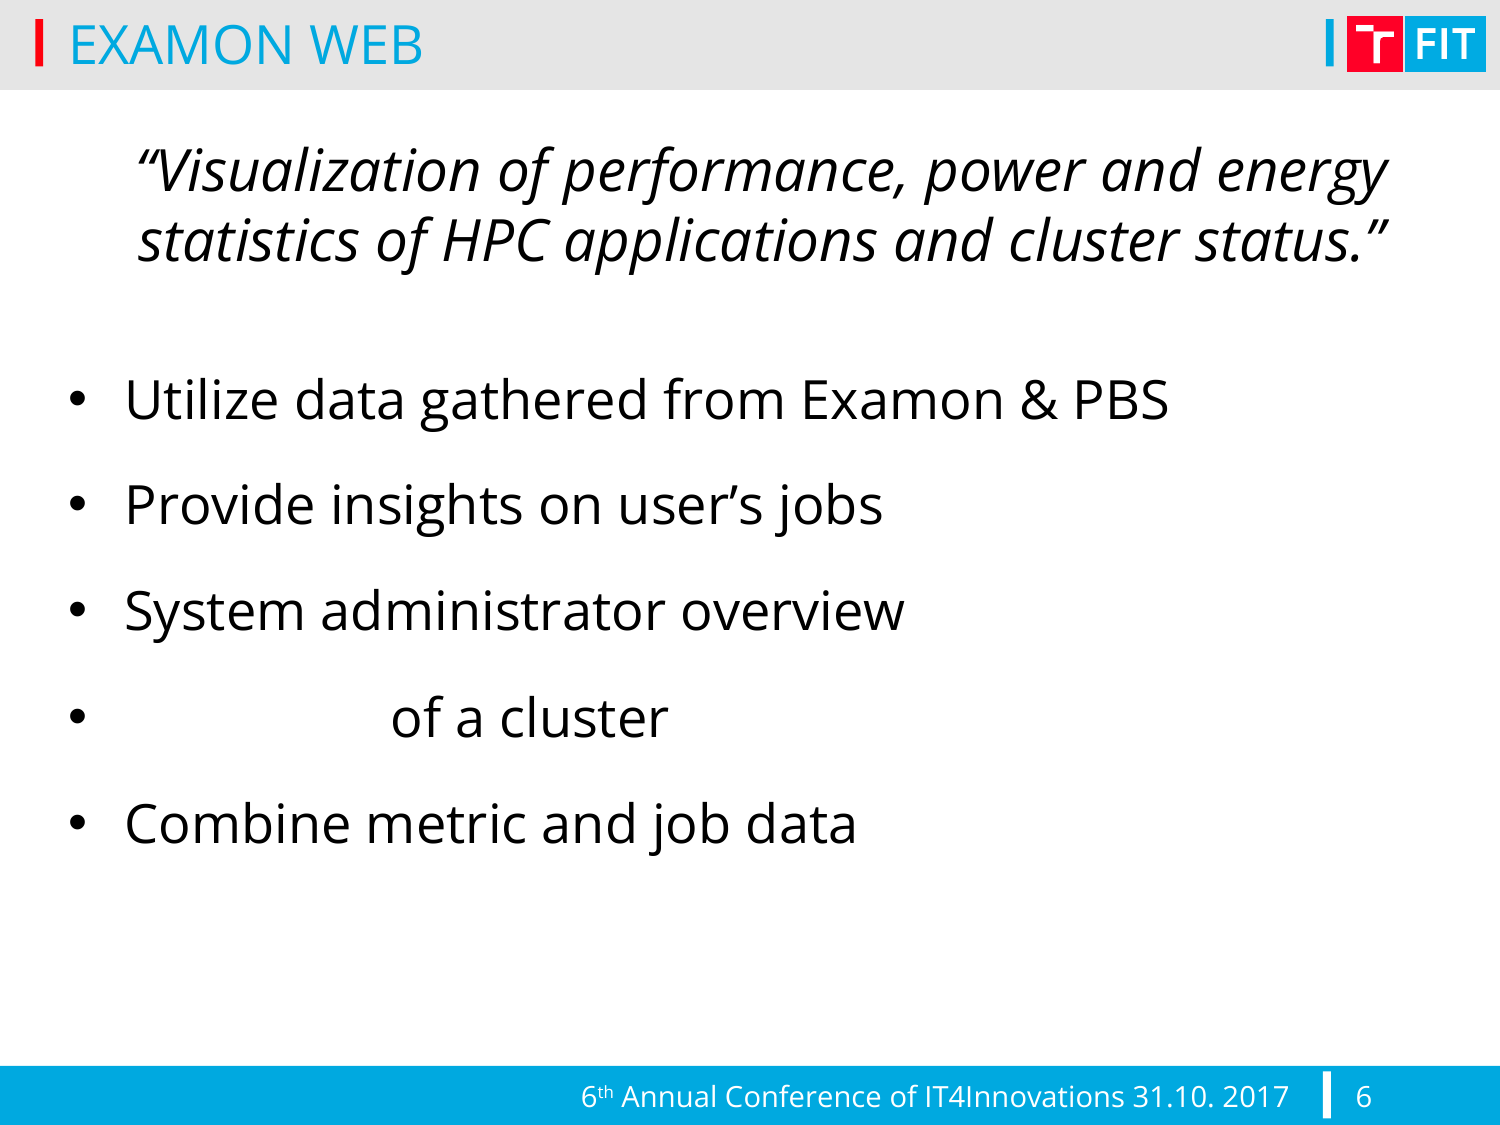

# EXAMON WEB
“Visualization of performance, power and energy statistics of HPC applications and cluster status.”

Utilize data gathered from Examon & PBS

Provide insights on user’s jobs

System administrator overview

                   of a cluster

Combine metric and job data

3D model
6th Annual Conference of IT4Innovations 31.10. 2017
6